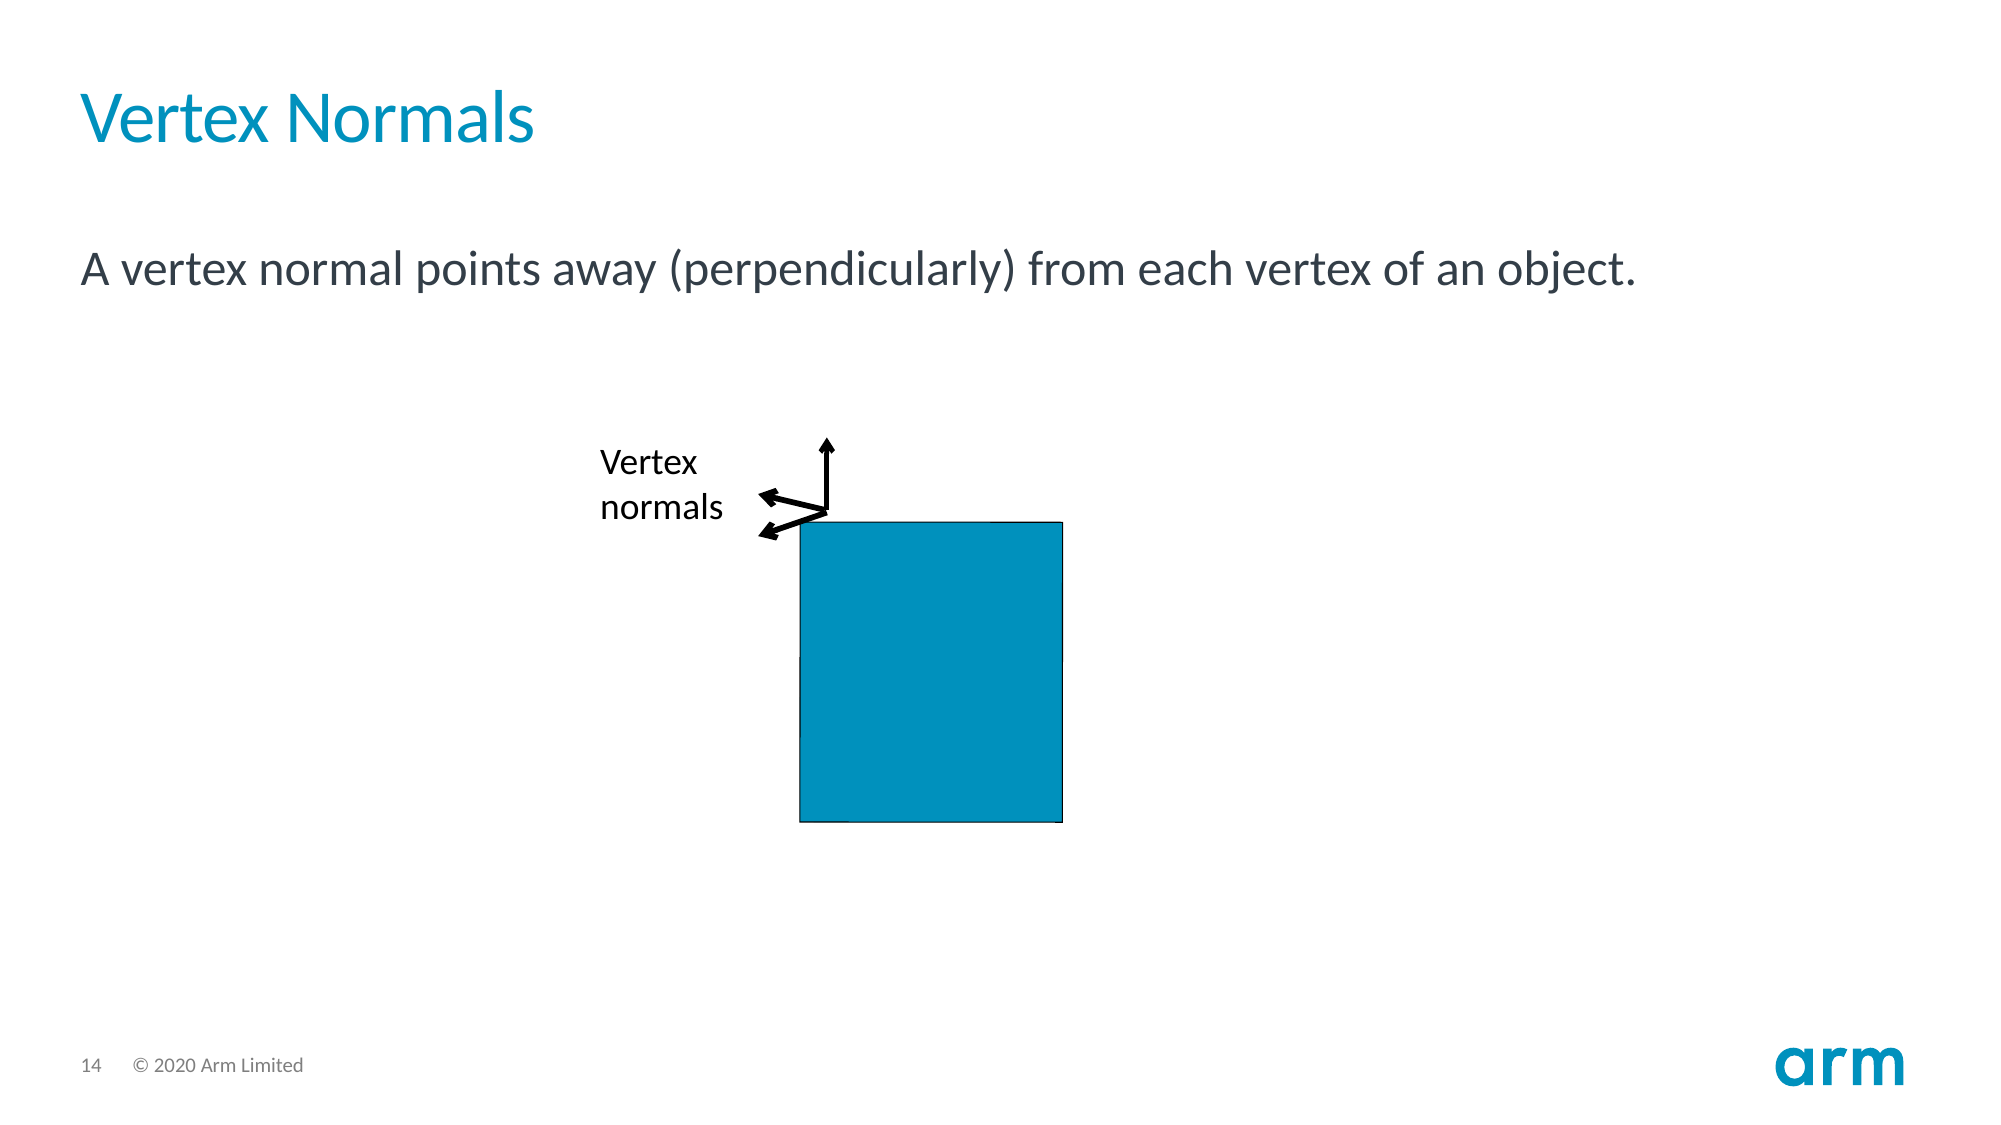

# Vertex Normals
A vertex normal points away (perpendicularly) from each vertex of an object.
Vertex
normals